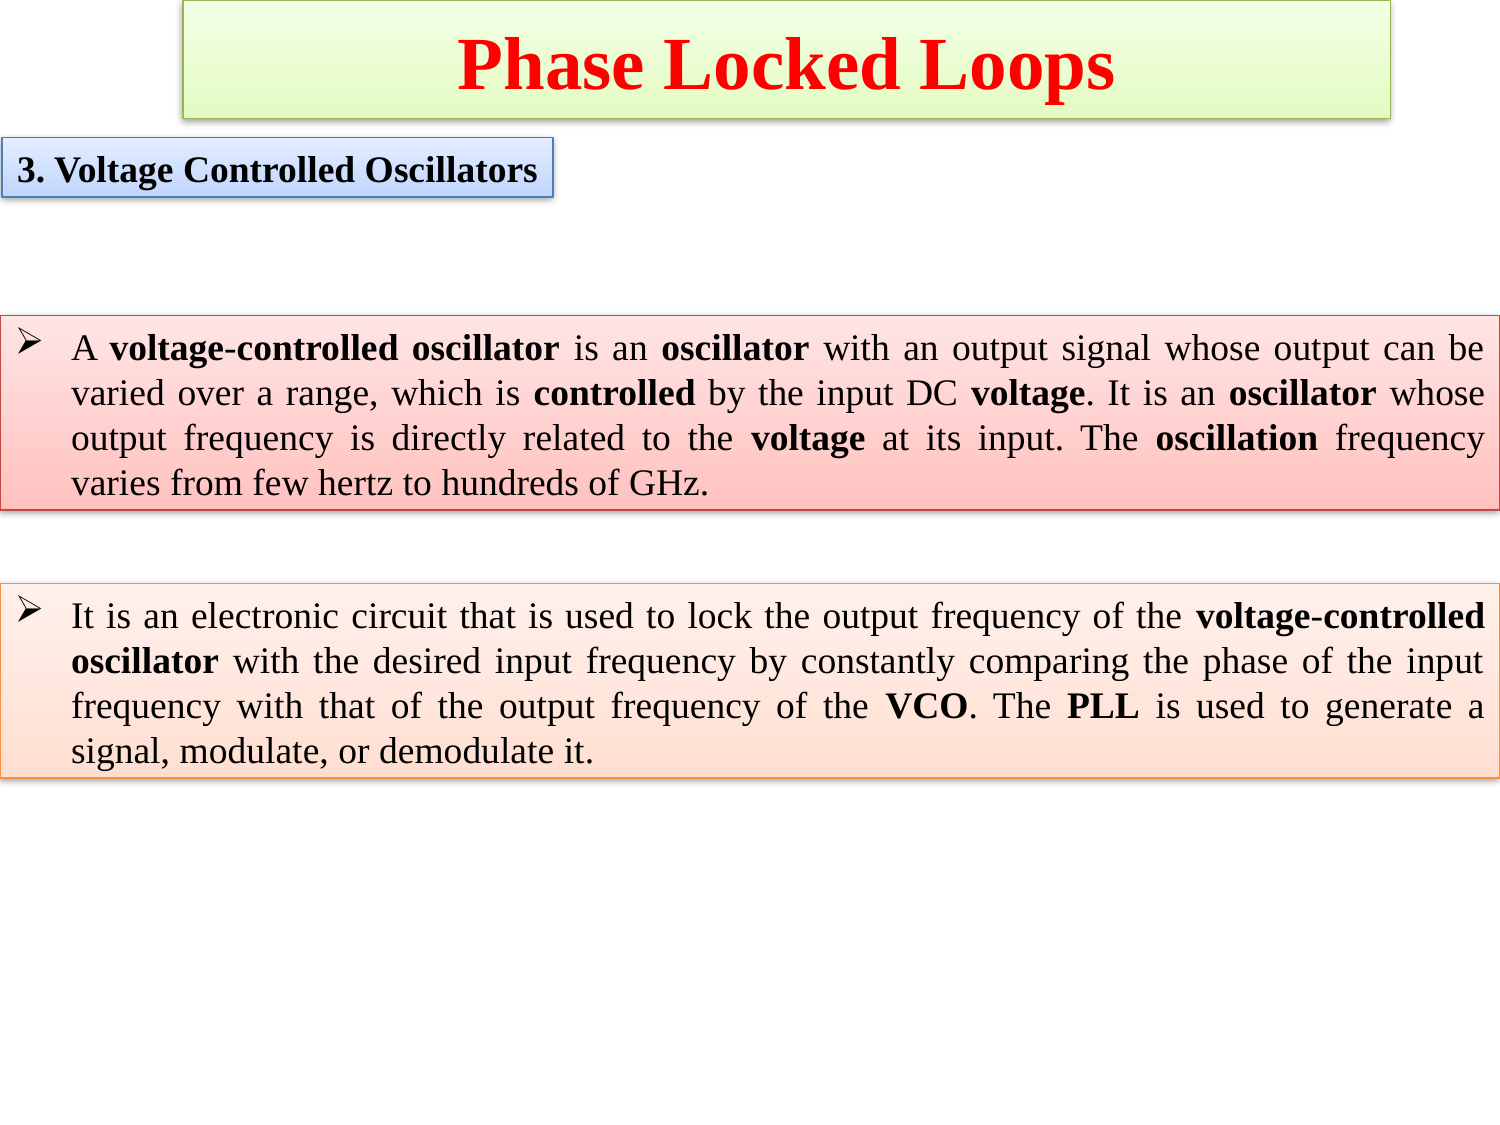

Phase Locked Loops
3. Voltage Controlled Oscillators
A voltage-controlled oscillator is an oscillator with an output signal whose output can be varied over a range, which is controlled by the input DC voltage. It is an oscillator whose output frequency is directly related to the voltage at its input. The oscillation frequency varies from few hertz to hundreds of GHz.
It is an electronic circuit that is used to lock the output frequency of the voltage-controlled oscillator with the desired input frequency by constantly comparing the phase of the input frequency with that of the output frequency of the VCO. The PLL is used to generate a signal, modulate, or demodulate it.